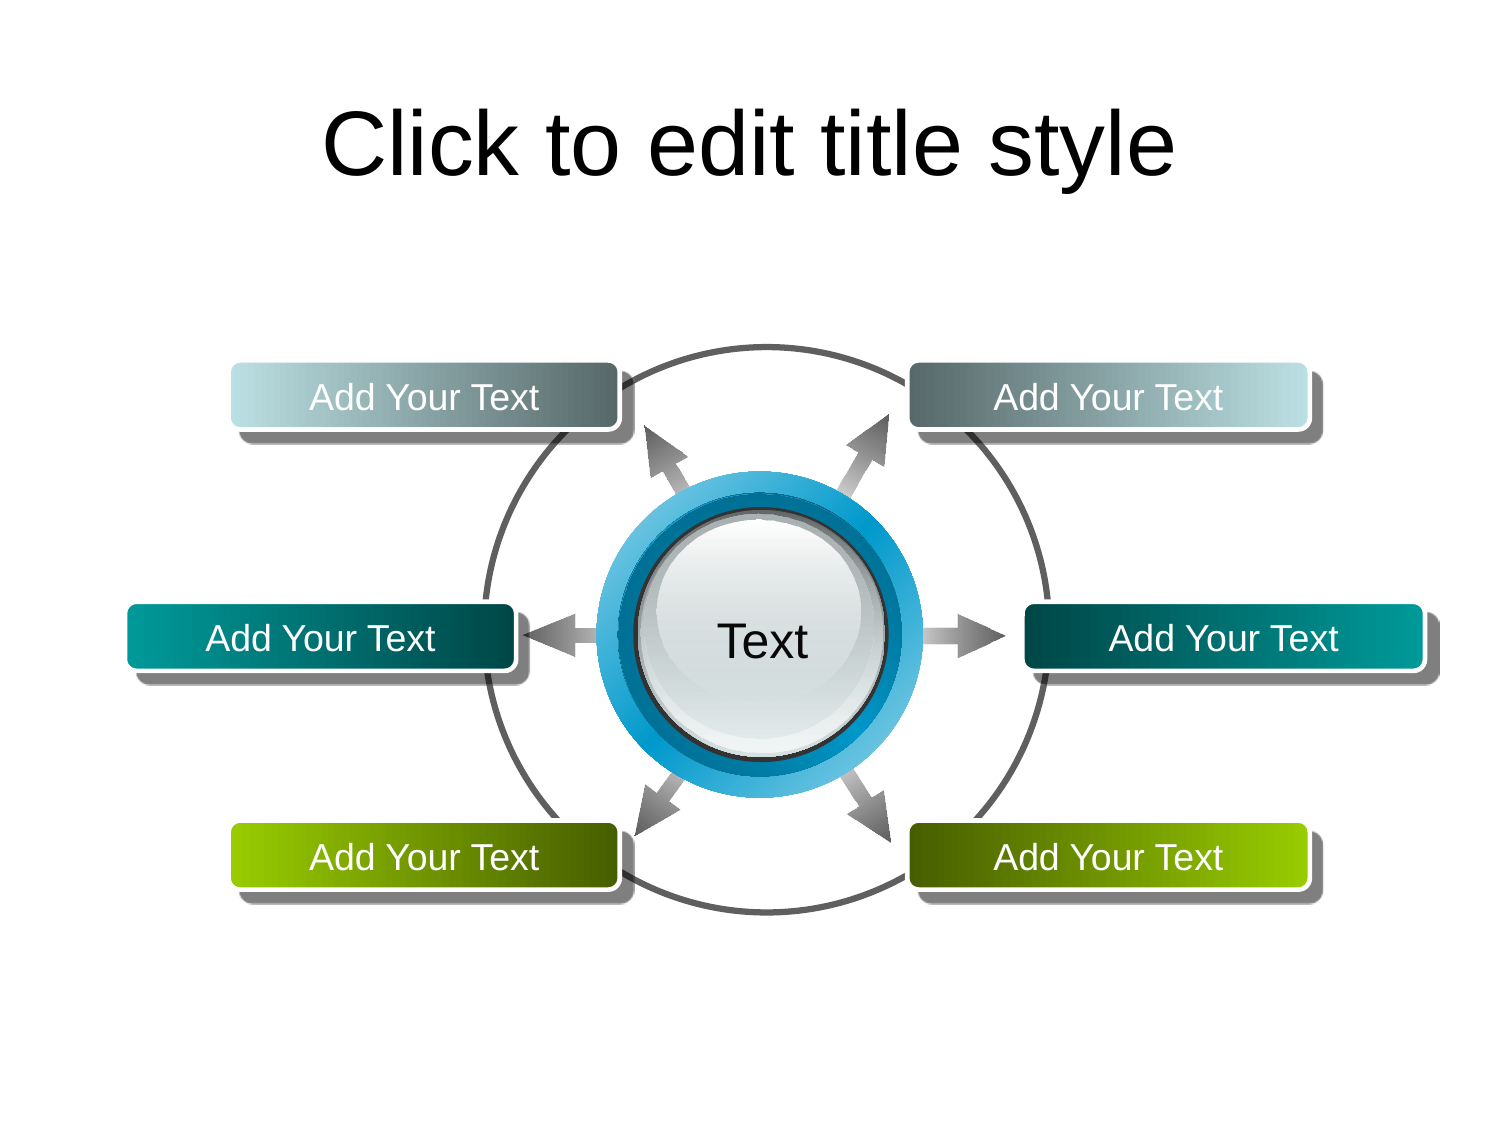

# Click to edit title style

Add Your Text
Add Your Text

Text
Add Your Text
Add Your Text

Add Your Text
Add Your Text